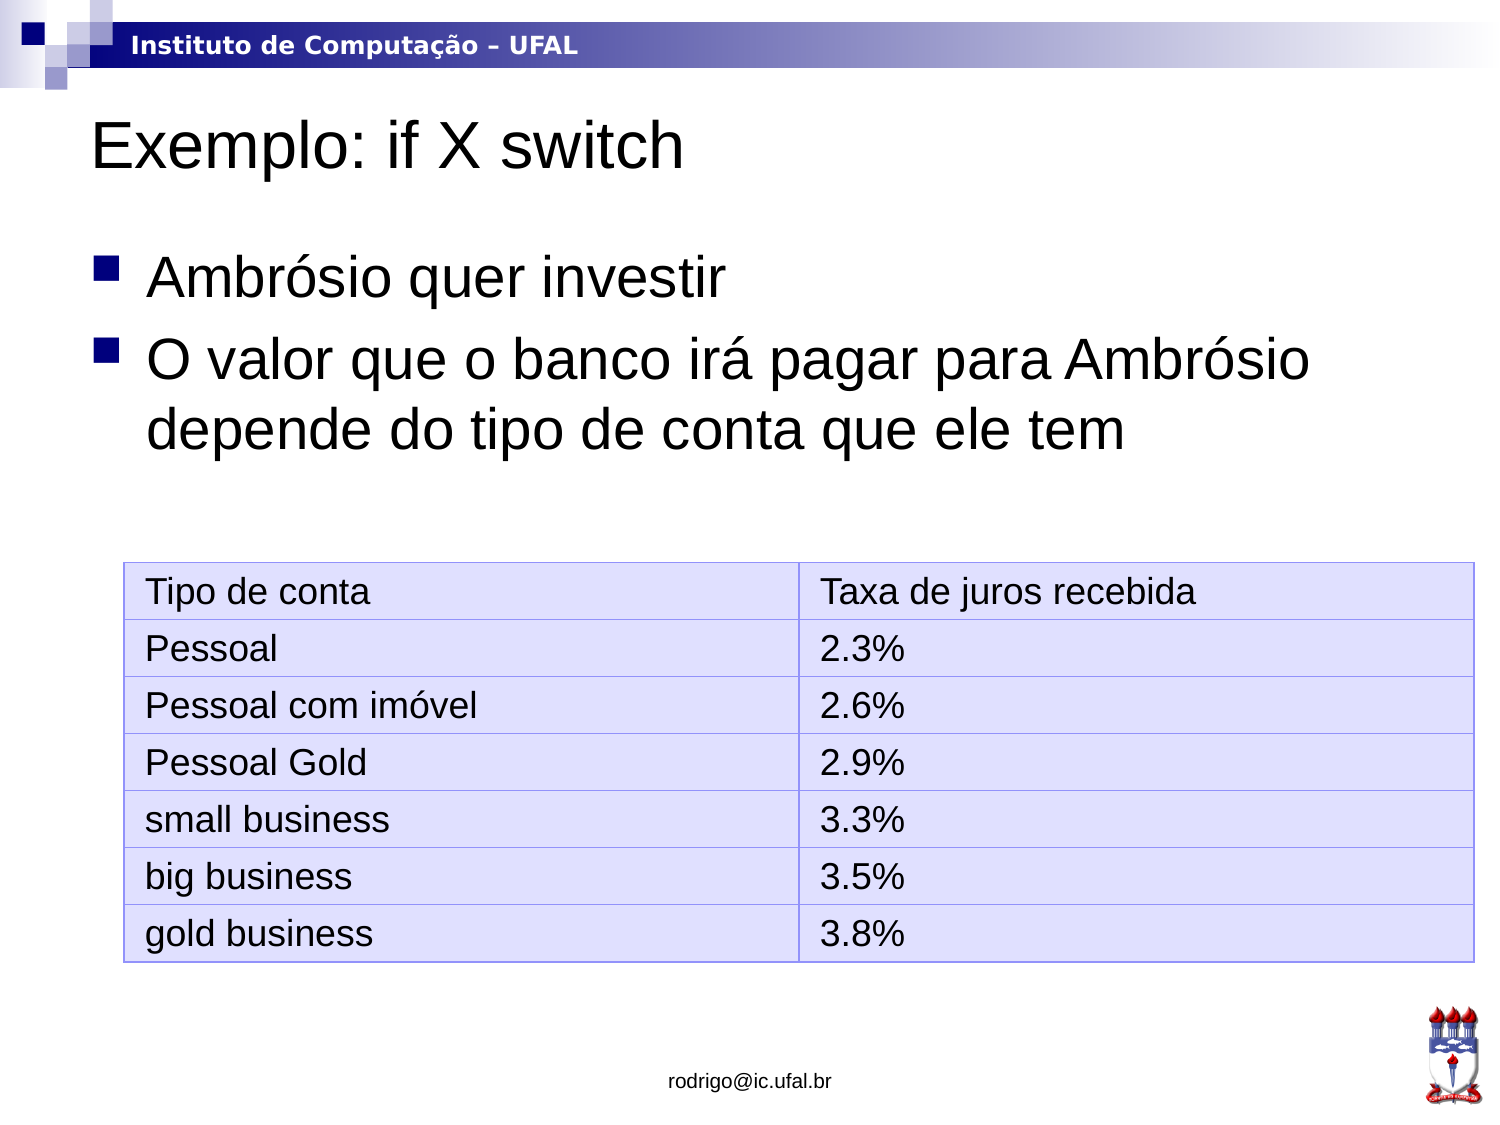

# Exemplo: if X switch
Ambrósio quer investir
O valor que o banco irá pagar para Ambrósio depende do tipo de conta que ele tem
| Tipo de conta | Taxa de juros recebida |
| --- | --- |
| Pessoal | 2.3% |
| Pessoal com imóvel | 2.6% |
| Pessoal Gold | 2.9% |
| small business | 3.3% |
| big business | 3.5% |
| gold business | 3.8% |
rodrigo@ic.ufal.br